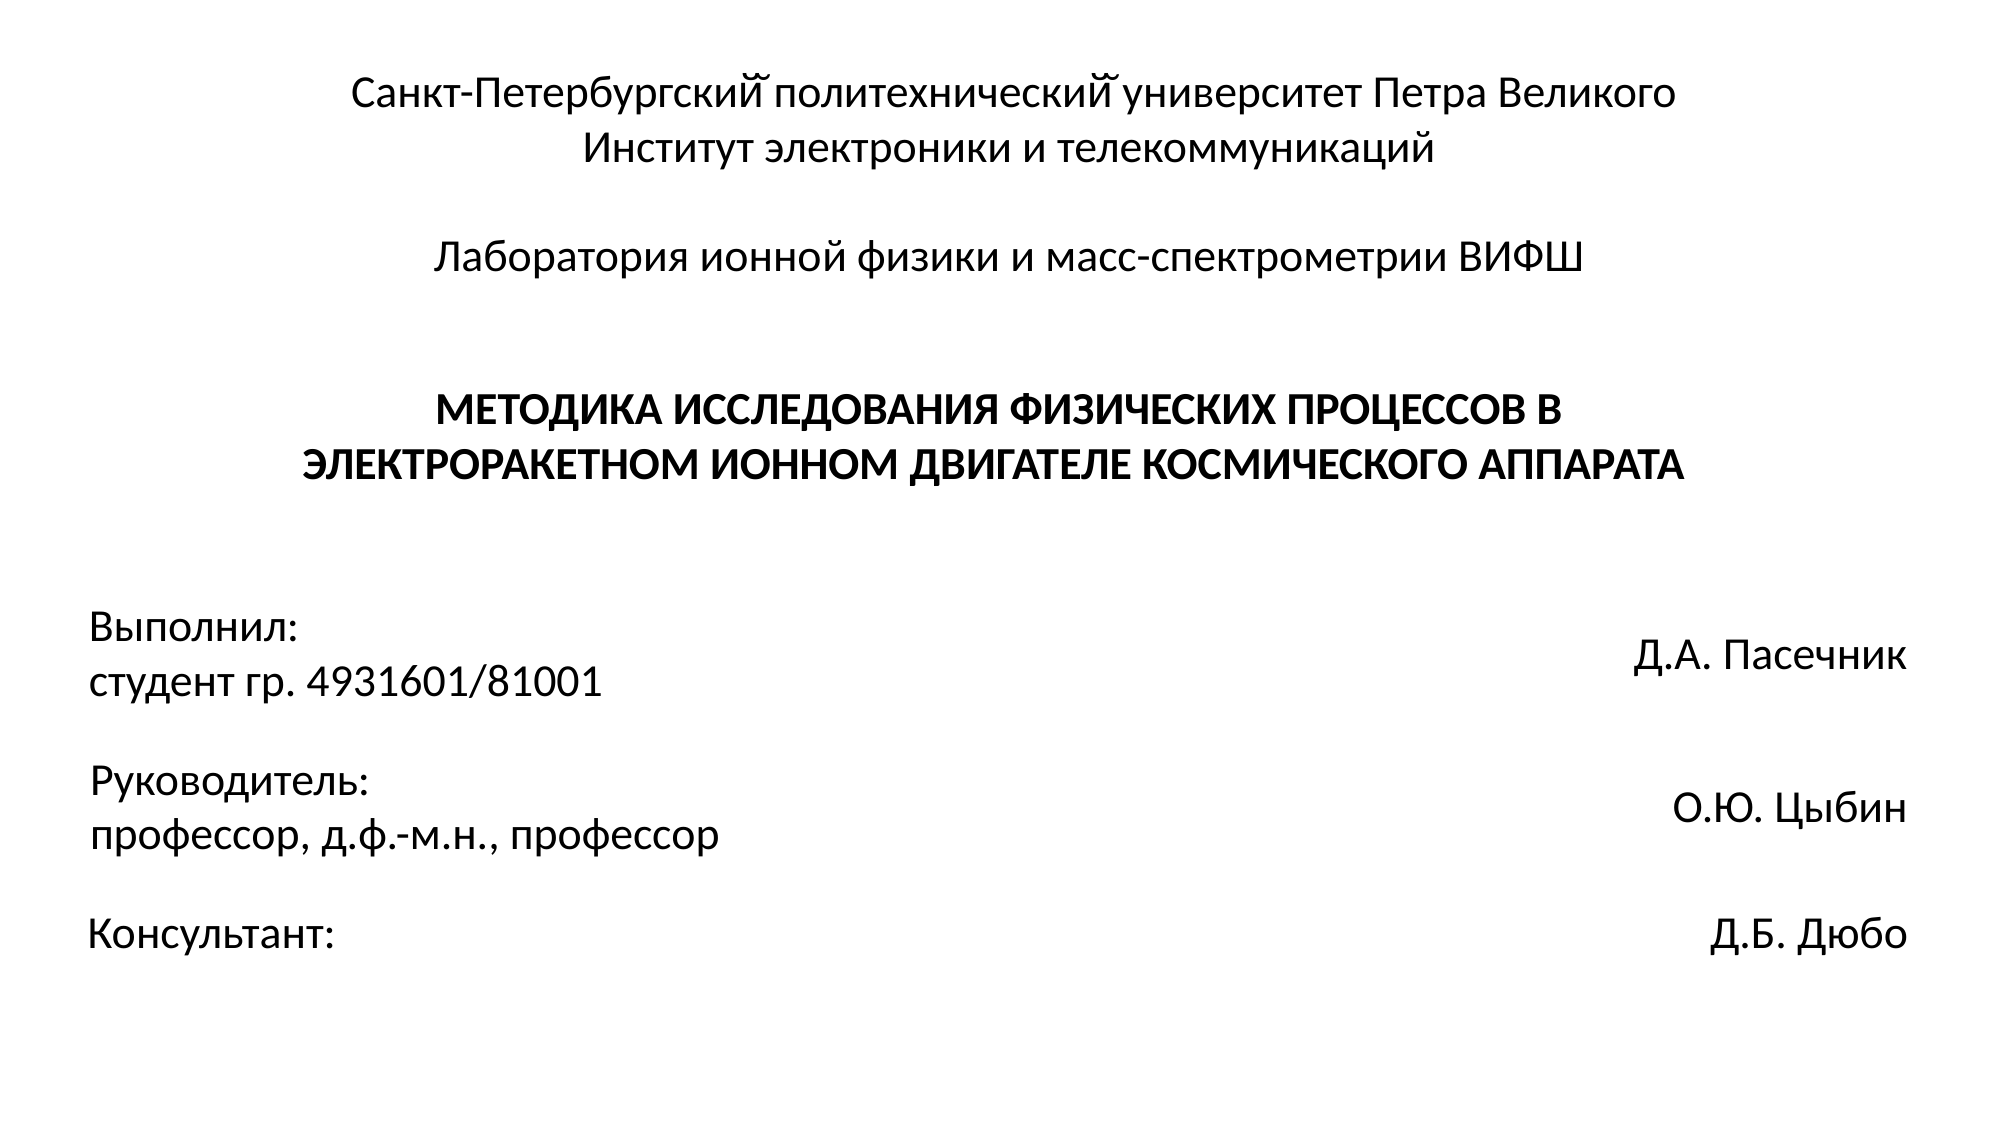

Санкт-Петербургский̆ политехнический̆ университет Петра Великого Институт электроники и телекоммуникаций

Лаборатория ионной физики и масс-спектрометрии ВИФШ
МЕТОДИКА ИССЛЕДОВАНИЯ ФИЗИЧЕСКИХ ПРОЦЕССОВ В ЭЛЕКТРОРАКЕТНОМ ИОННОМ ДВИГАТЕЛЕ КОСМИЧЕСКОГО АППАРАТА
Выполнил:
студент гр. 4931601/81001
Д.А. Пасечник
Руководитель:
профессор, д.ф.-м.н., профессор
О.Ю. Цыбин
Консультант:
Д.Б. Дюбо